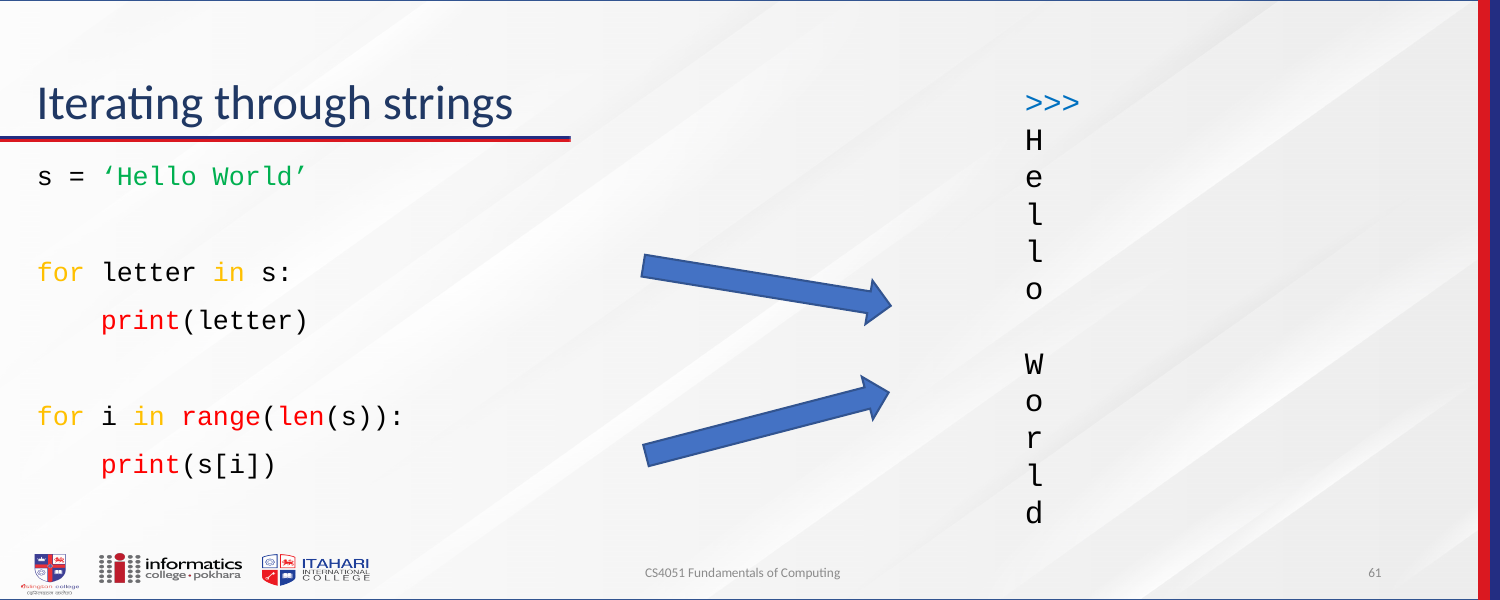

# Iterating through strings
>>>
H
e
l
l
o

W
o
r
l
d
s = ‘Hello World’

for letter in s:
    print(letter)

for i in range(len(s)):
    print(s[i])

CS4051 Fundamentals of Computing
61